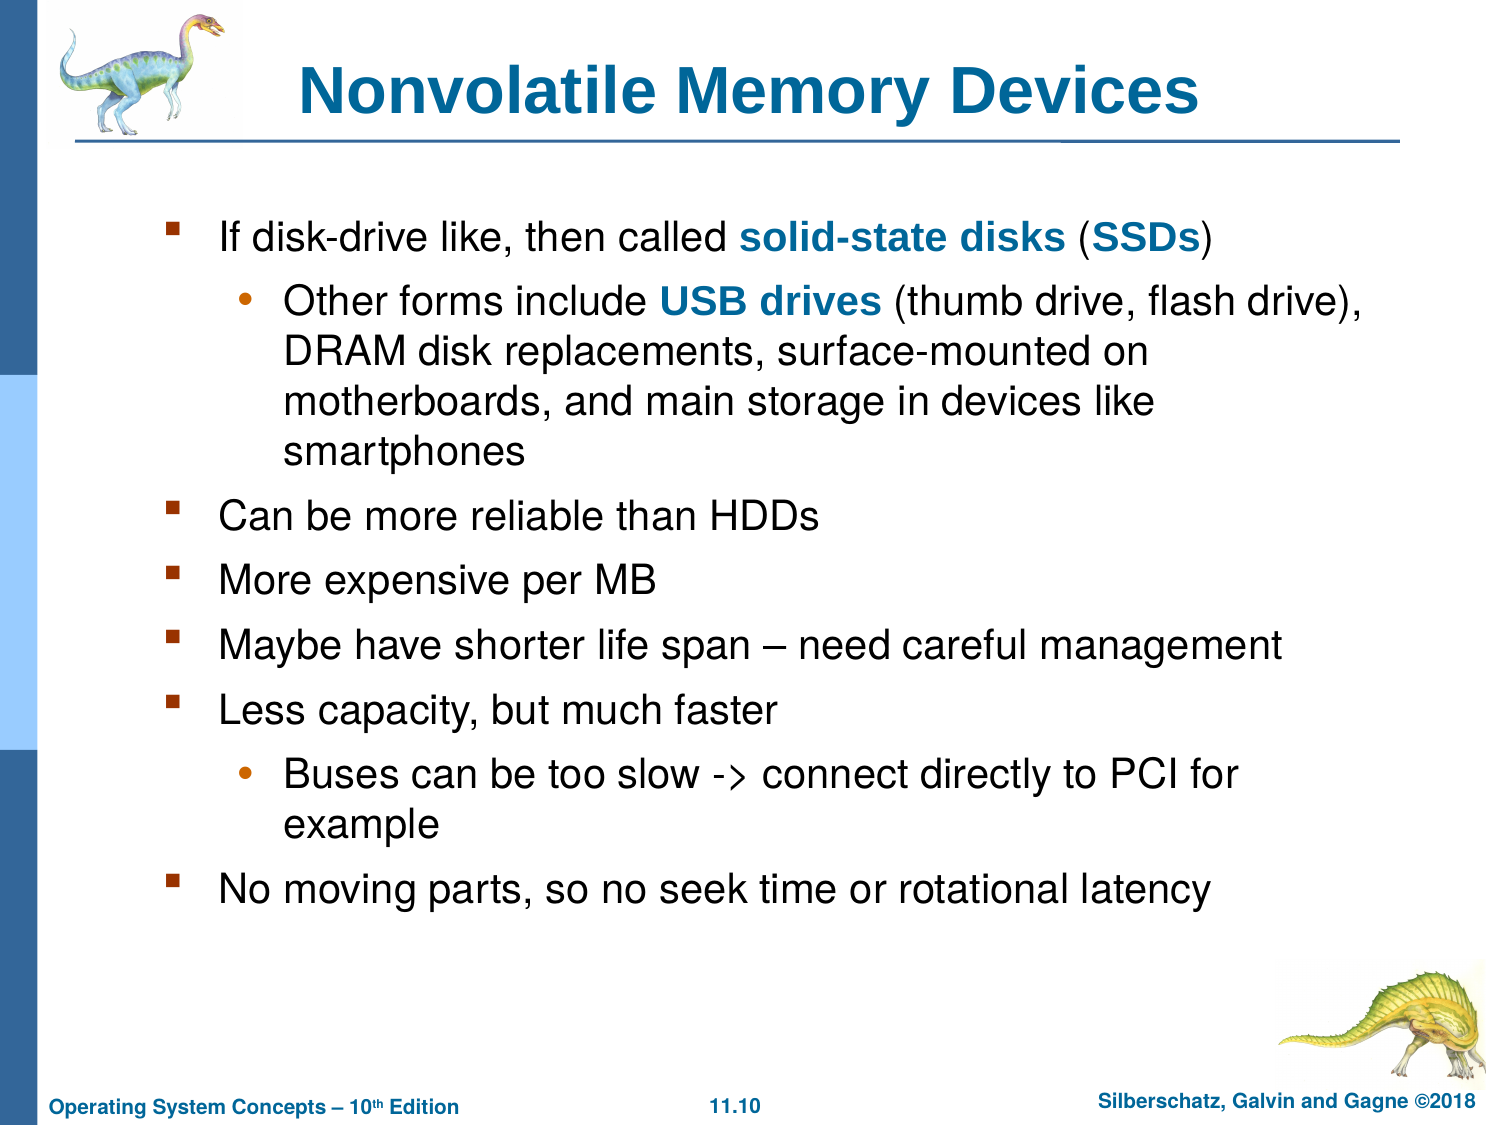

# Nonvolatile Memory Devices
If disk-drive like, then called solid-state disks (SSDs)
Other forms include USB drives (thumb drive, flash drive), DRAM disk replacements, surface-mounted on motherboards, and main storage in devices like smartphones
Can be more reliable than HDDs
More expensive per MB
Maybe have shorter life span – need careful management
Less capacity, but much faster
Buses can be too slow -> connect directly to PCI for example
No moving parts, so no seek time or rotational latency